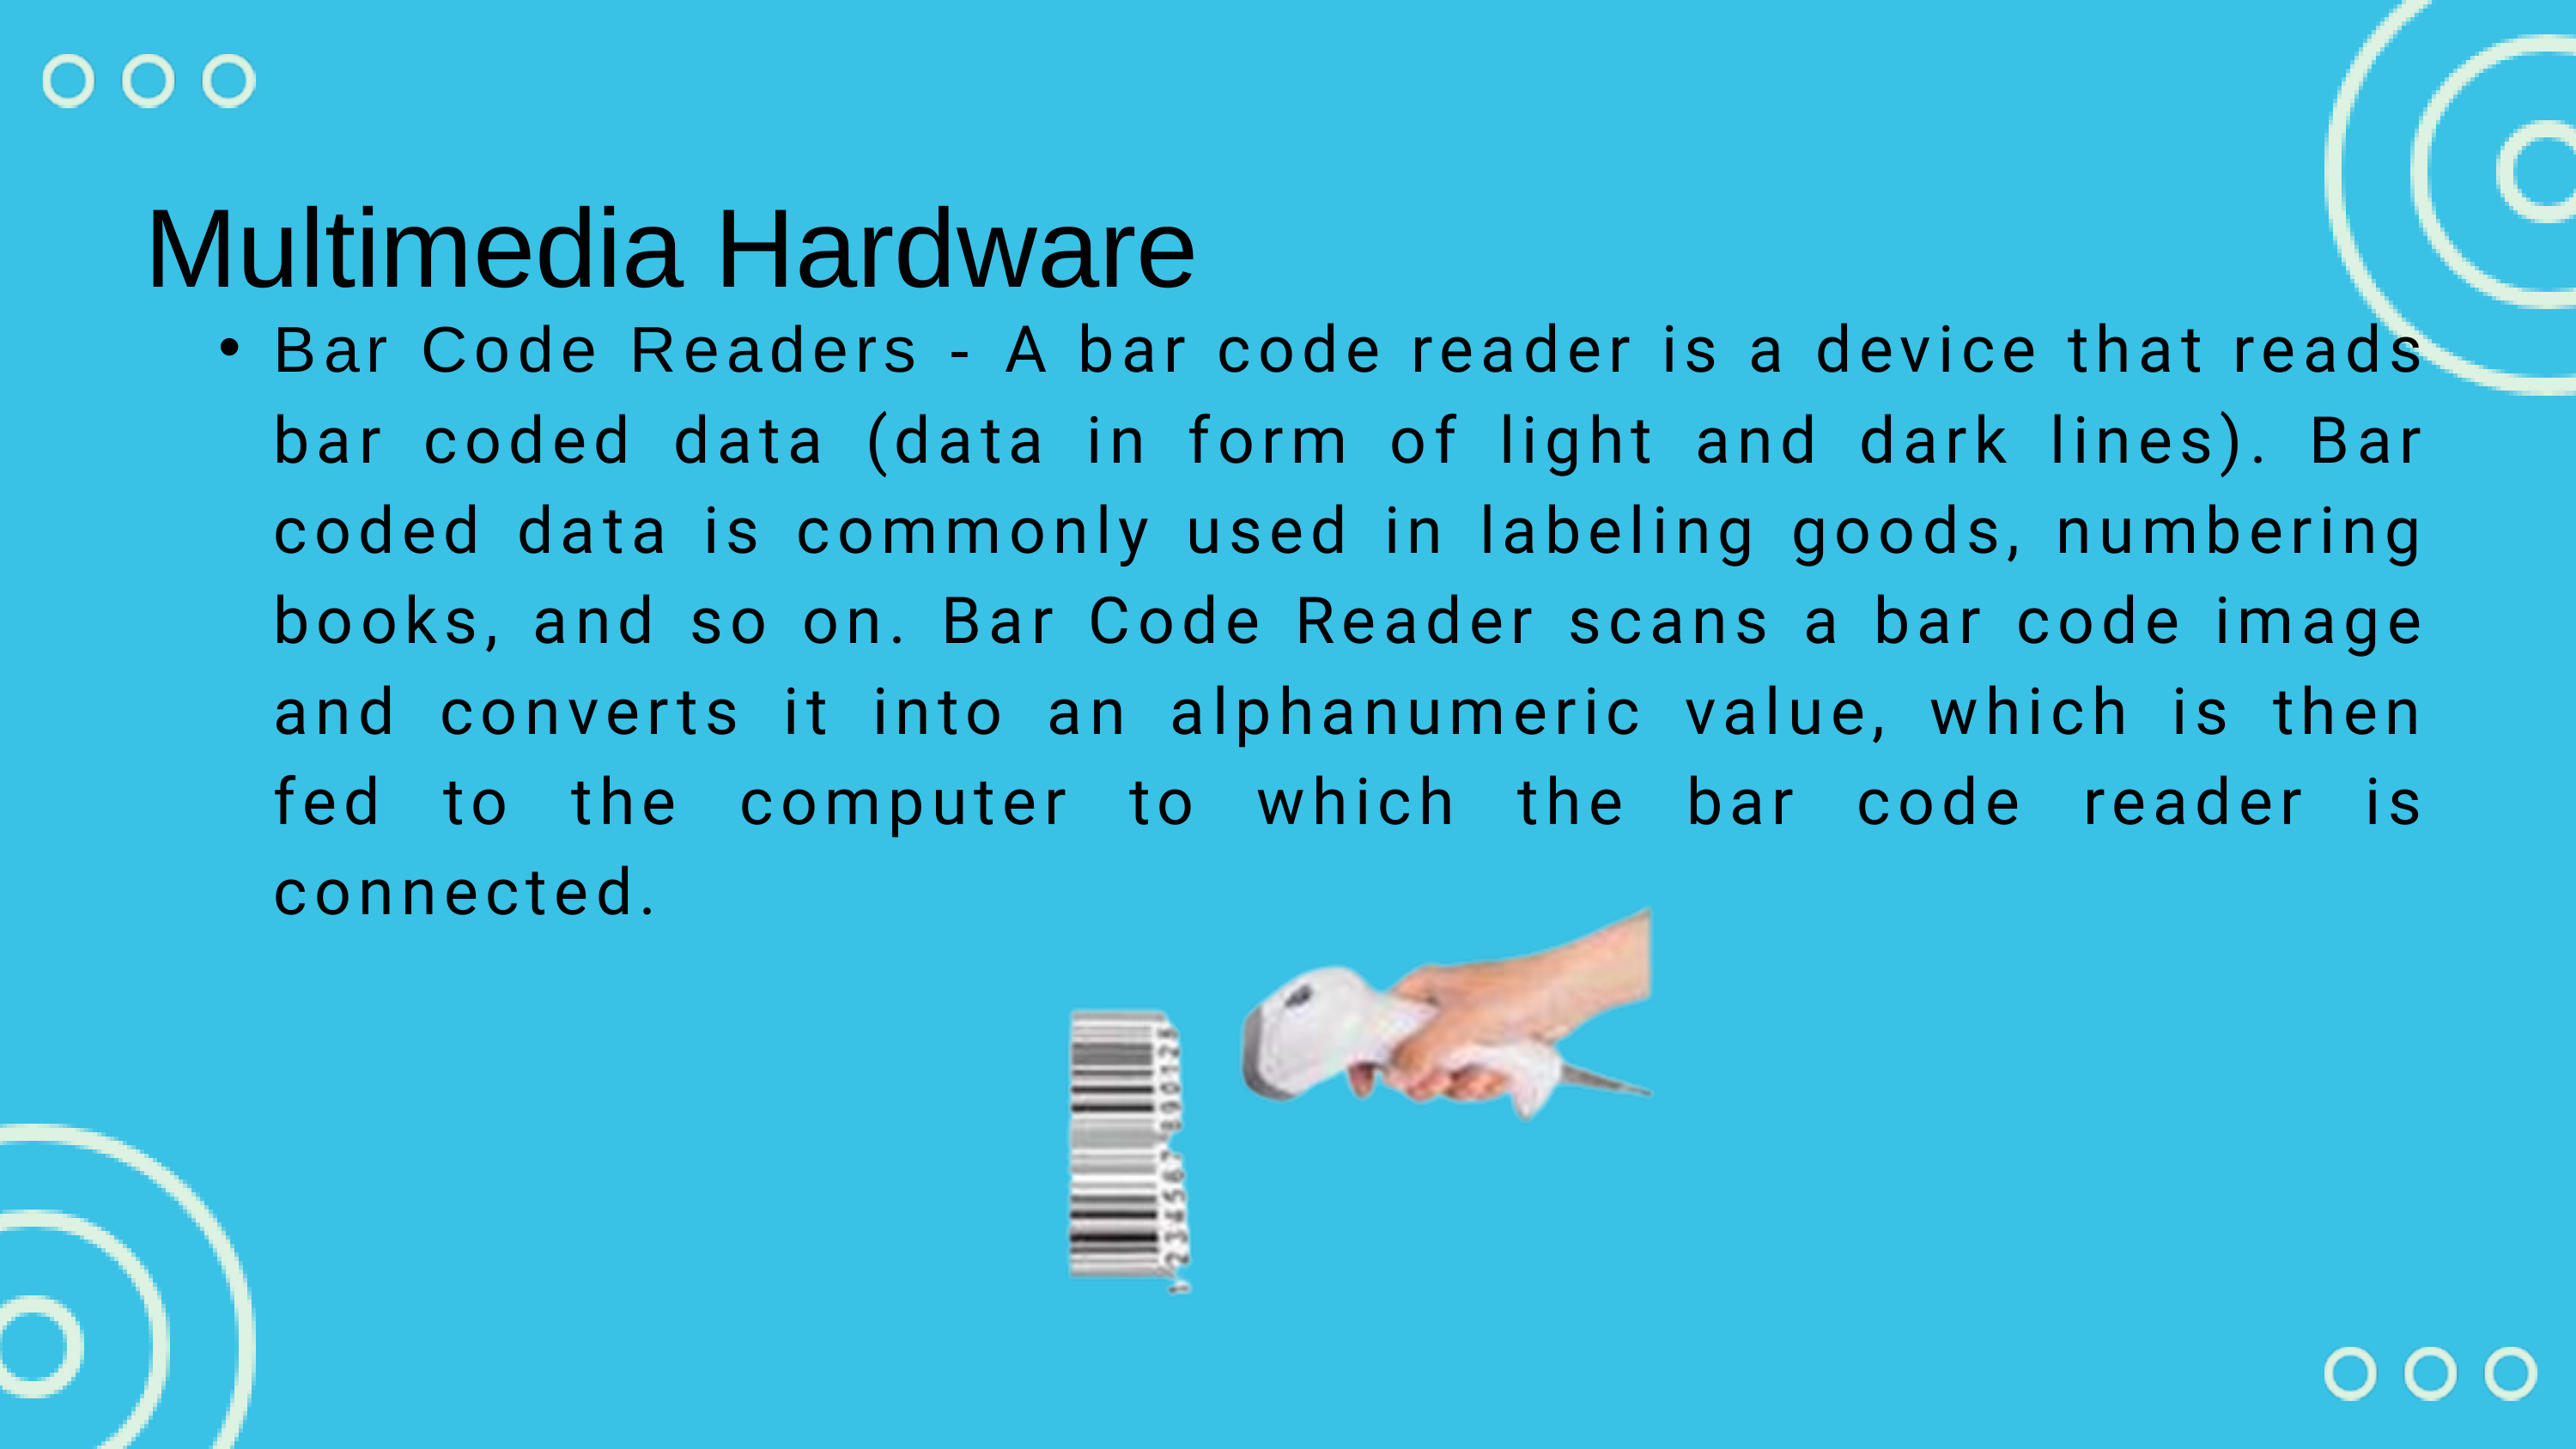

Multimedia Hardware
Bar Code Readers - A bar code reader is a device that reads bar coded data (data in form of light and dark lines). Bar coded data is commonly used in labeling goods, numbering books, and so on. Bar Code Reader scans a bar code image and converts it into an alphanumeric value, which is then fed to the computer to which the bar code reader is connected.